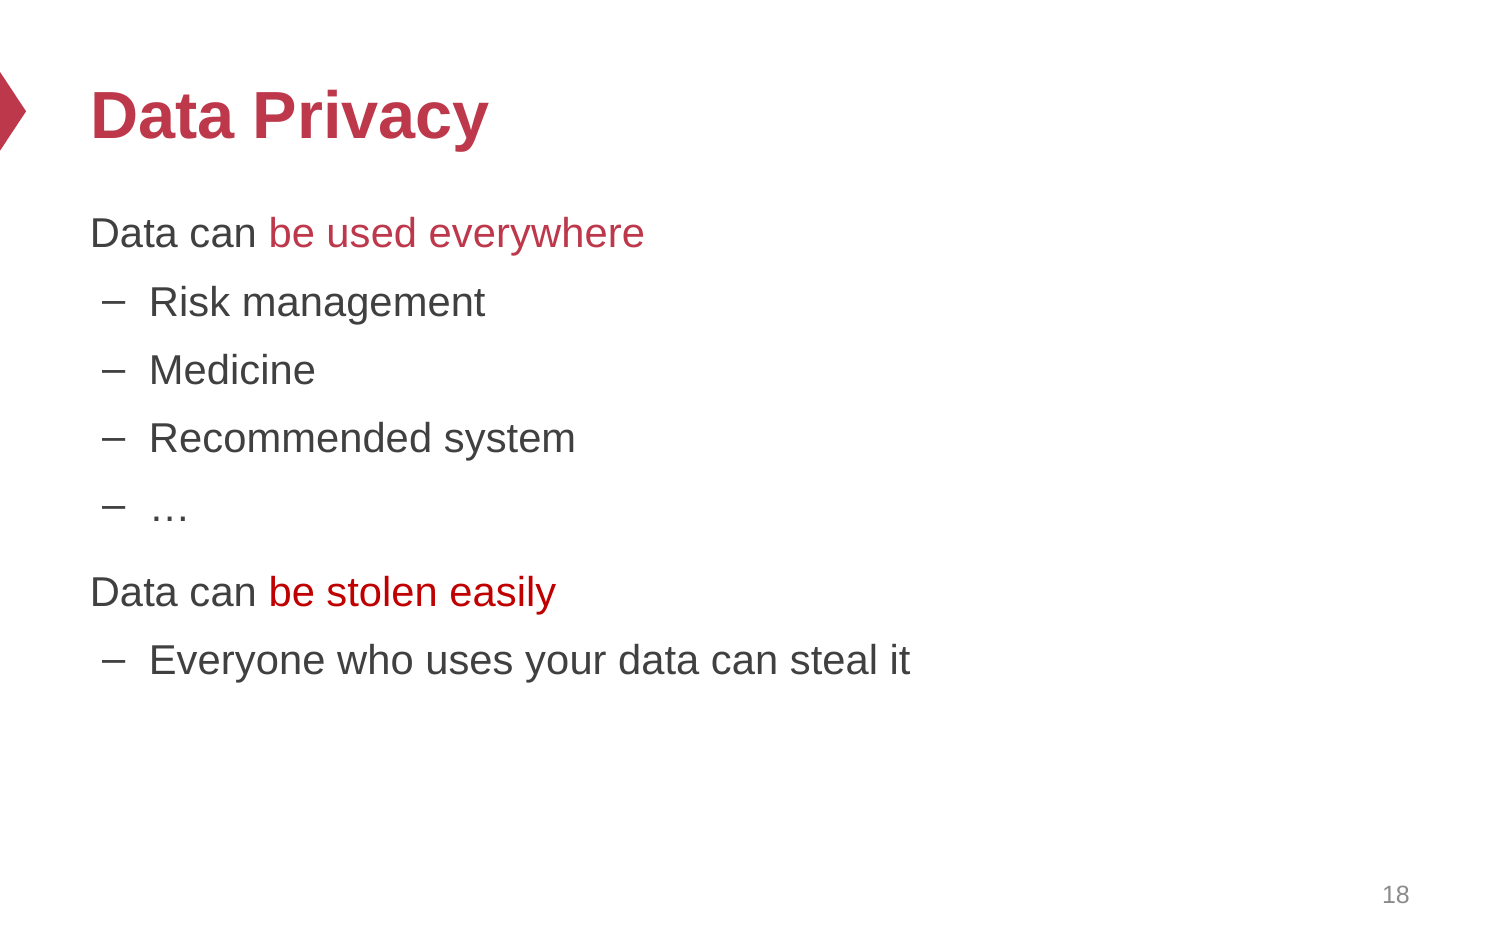

# Data Privacy
Data can be used everywhere
Risk management
Medicine
Recommended system
…
Data can be stolen easily
Everyone who uses your data can steal it

18